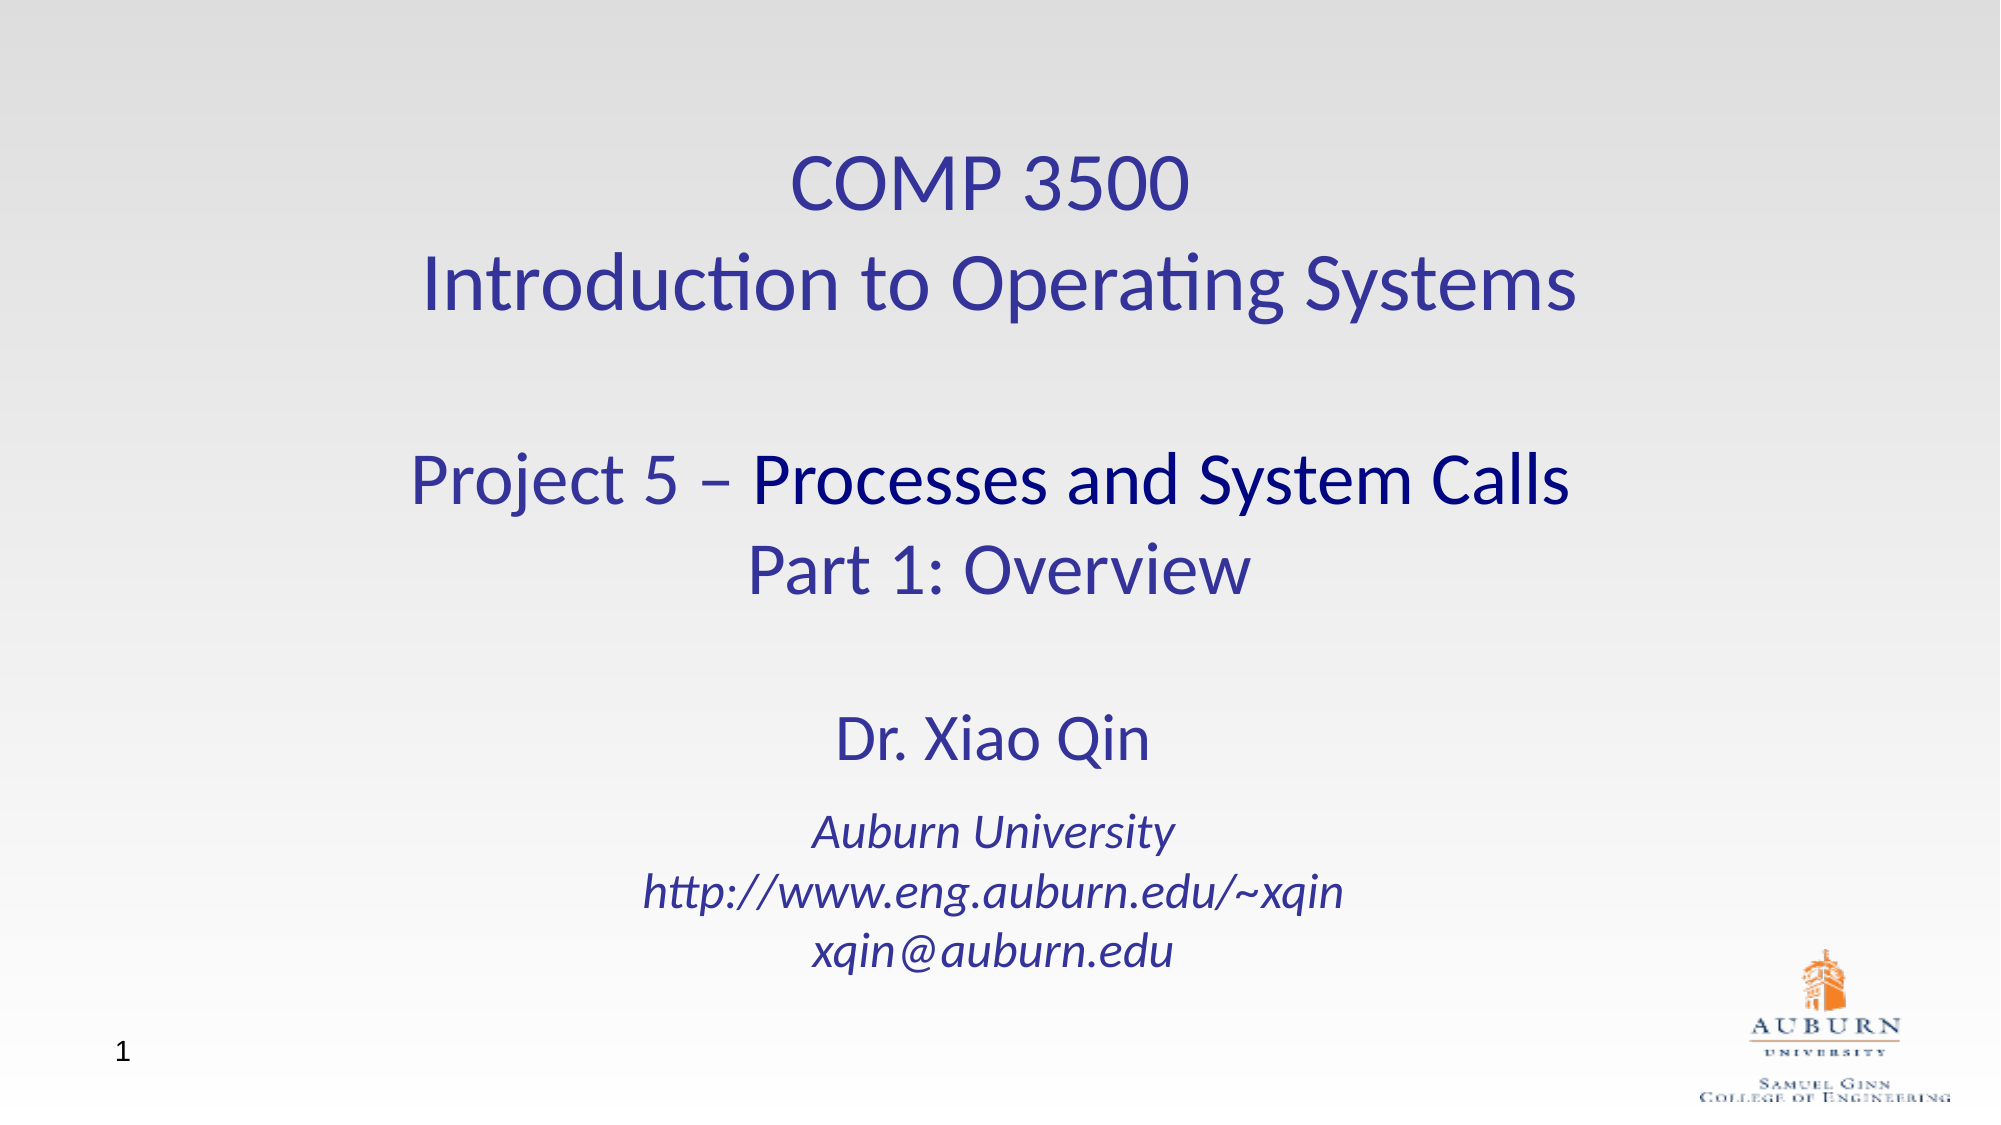

# COMP 3500 Introduction to Operating Systems Project 5 – Processes and System Calls Part 1: Overview
Dr. Xiao Qin
Auburn University
http://www.eng.auburn.edu/~xqin
xqin@auburn.edu
1